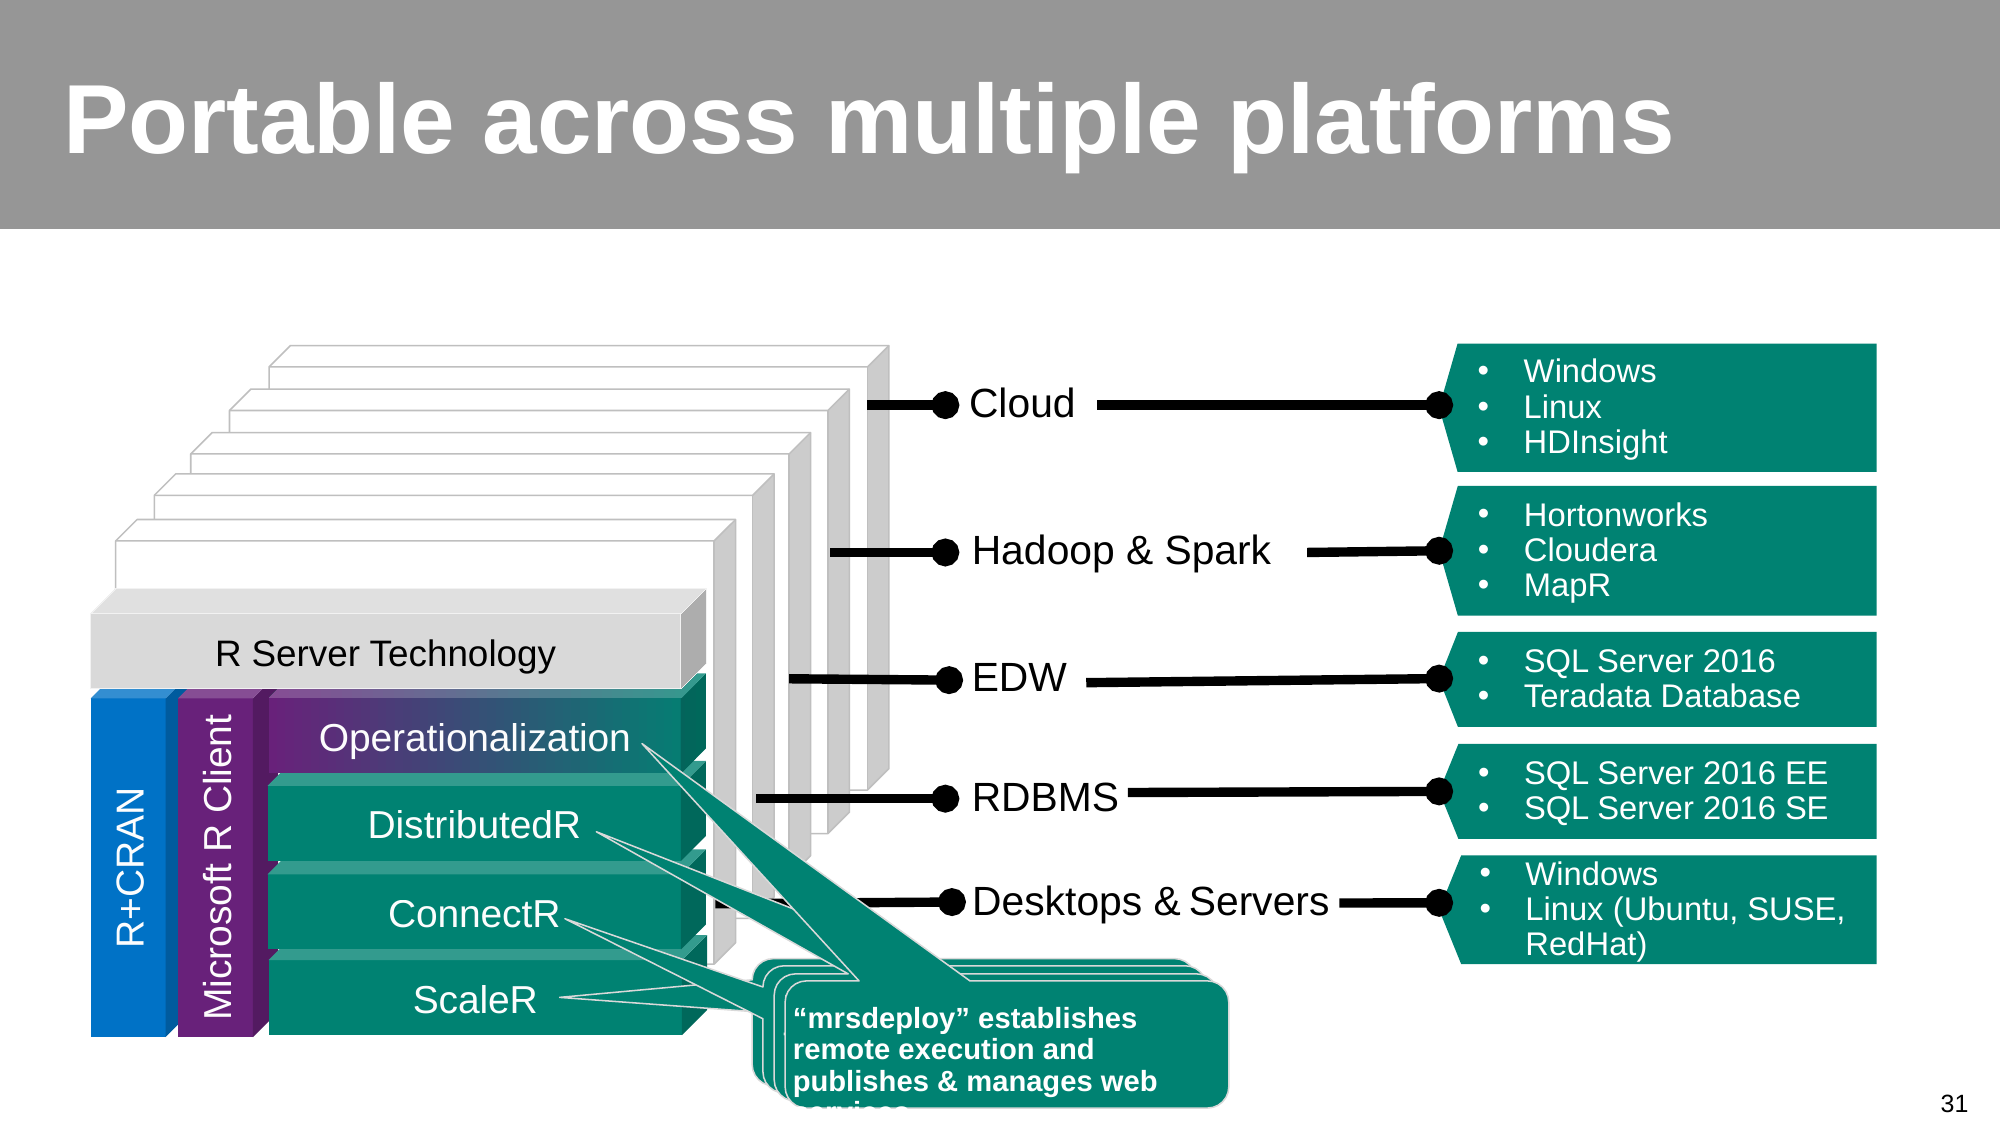

# Portable across multiple platforms
Windows
Linux
HDInsight
Cloud

Hortonworks
Cloudera
MapR
Hadoop & Spark
R Server Technology
Operationalization
R+CRAN
Microsoft R Client
DistributedR
ConnectR
ScaleR
R Server portfolio
SQL Server 2016
Teradata Database
EDW
SQL Server 2016 EE
SQL Server 2016 SE
RDBMS
Windows
Linux (Ubuntu, SUSE, RedHat)
Desktops & Servers

provides fully-parallelized analytics
high-speed and direct connectors to HDFS, Teradata, SAS and etc.

includes distributed computing framework and cross-platform portability

“mrsdeploy” establishes remote execution and publishes & manages web services

31